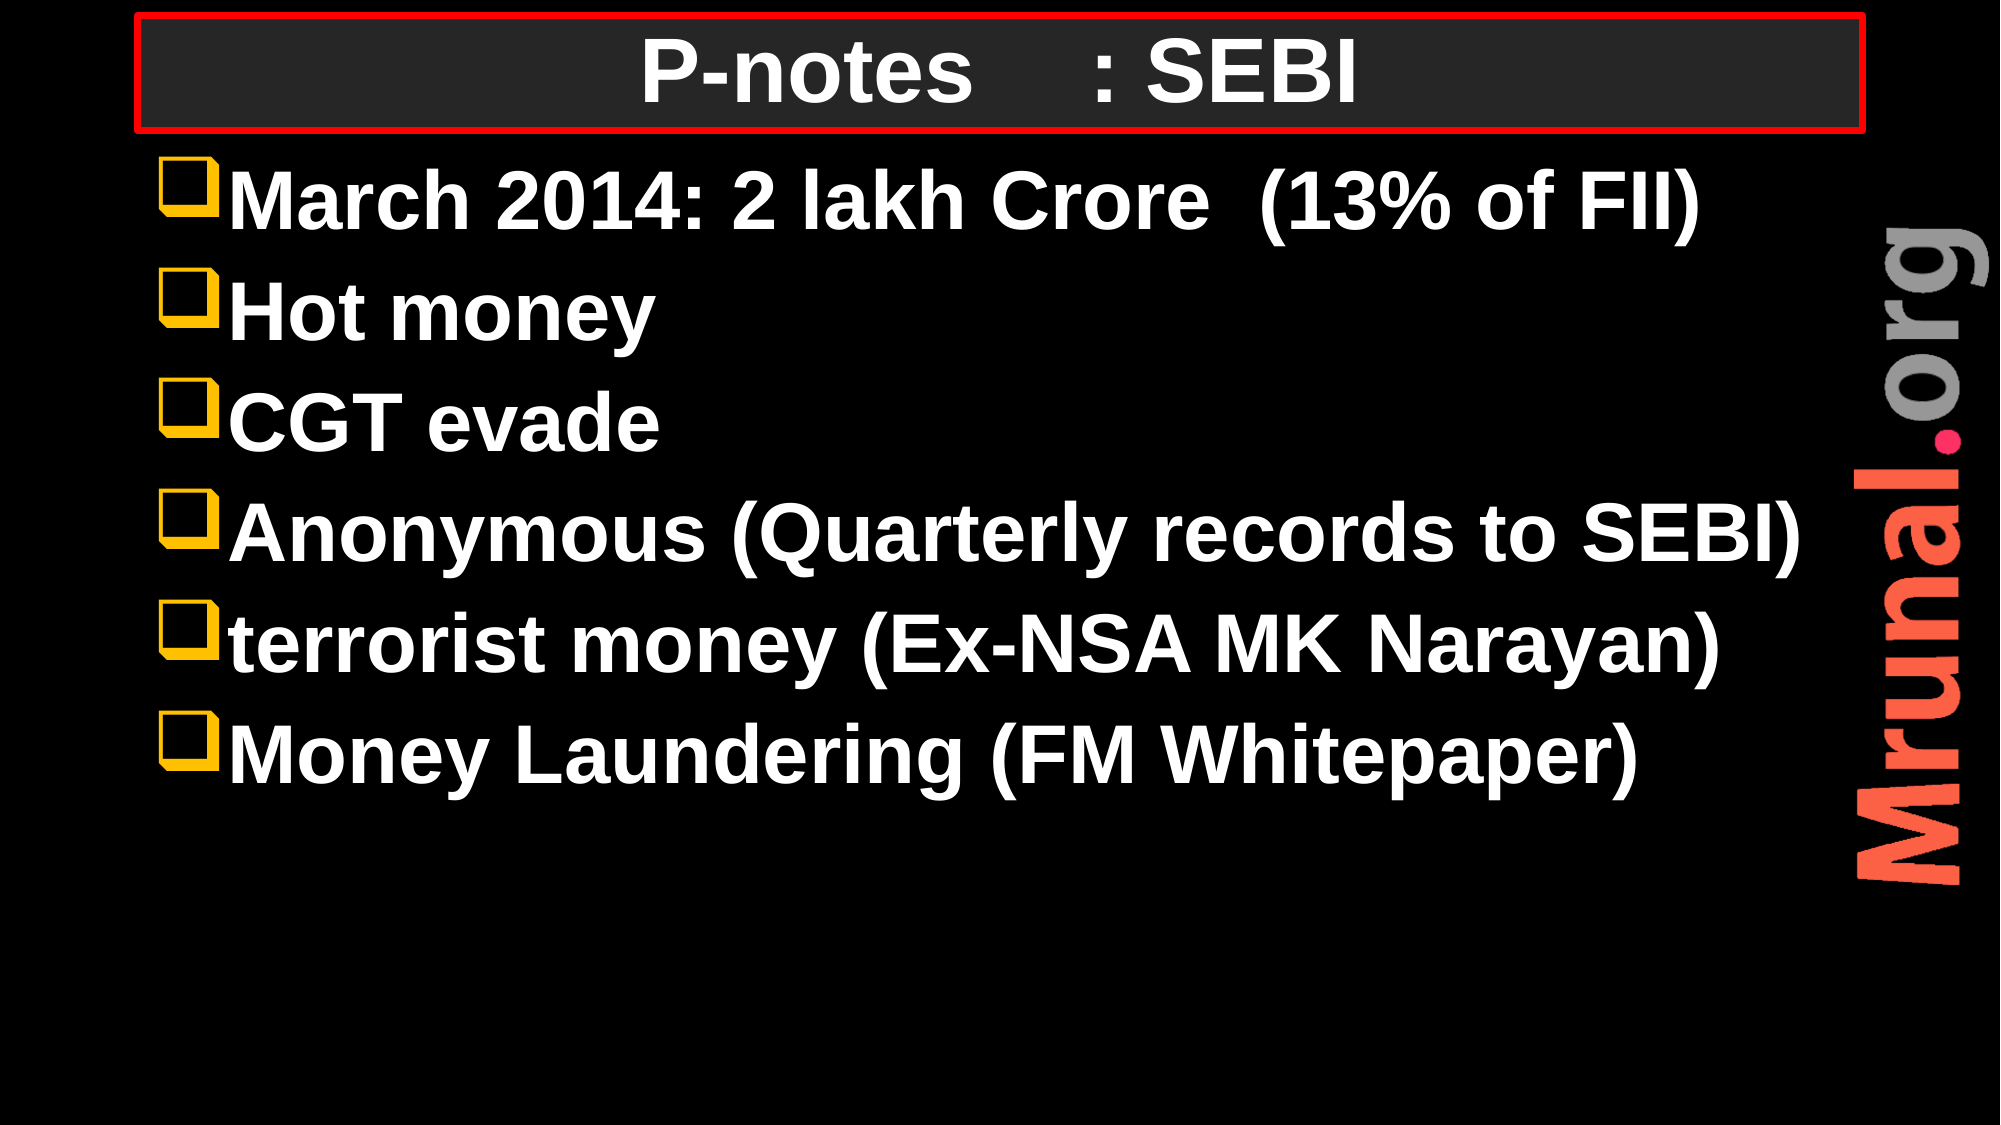

# P-notes	: SEBI
March 2014: 2 lakh Crore  (13% of FII)
Hot money
CGT evade
Anonymous (Quarterly records to SEBI)
terrorist money (Ex-NSA MK Narayan)
Money Laundering (FM Whitepaper)